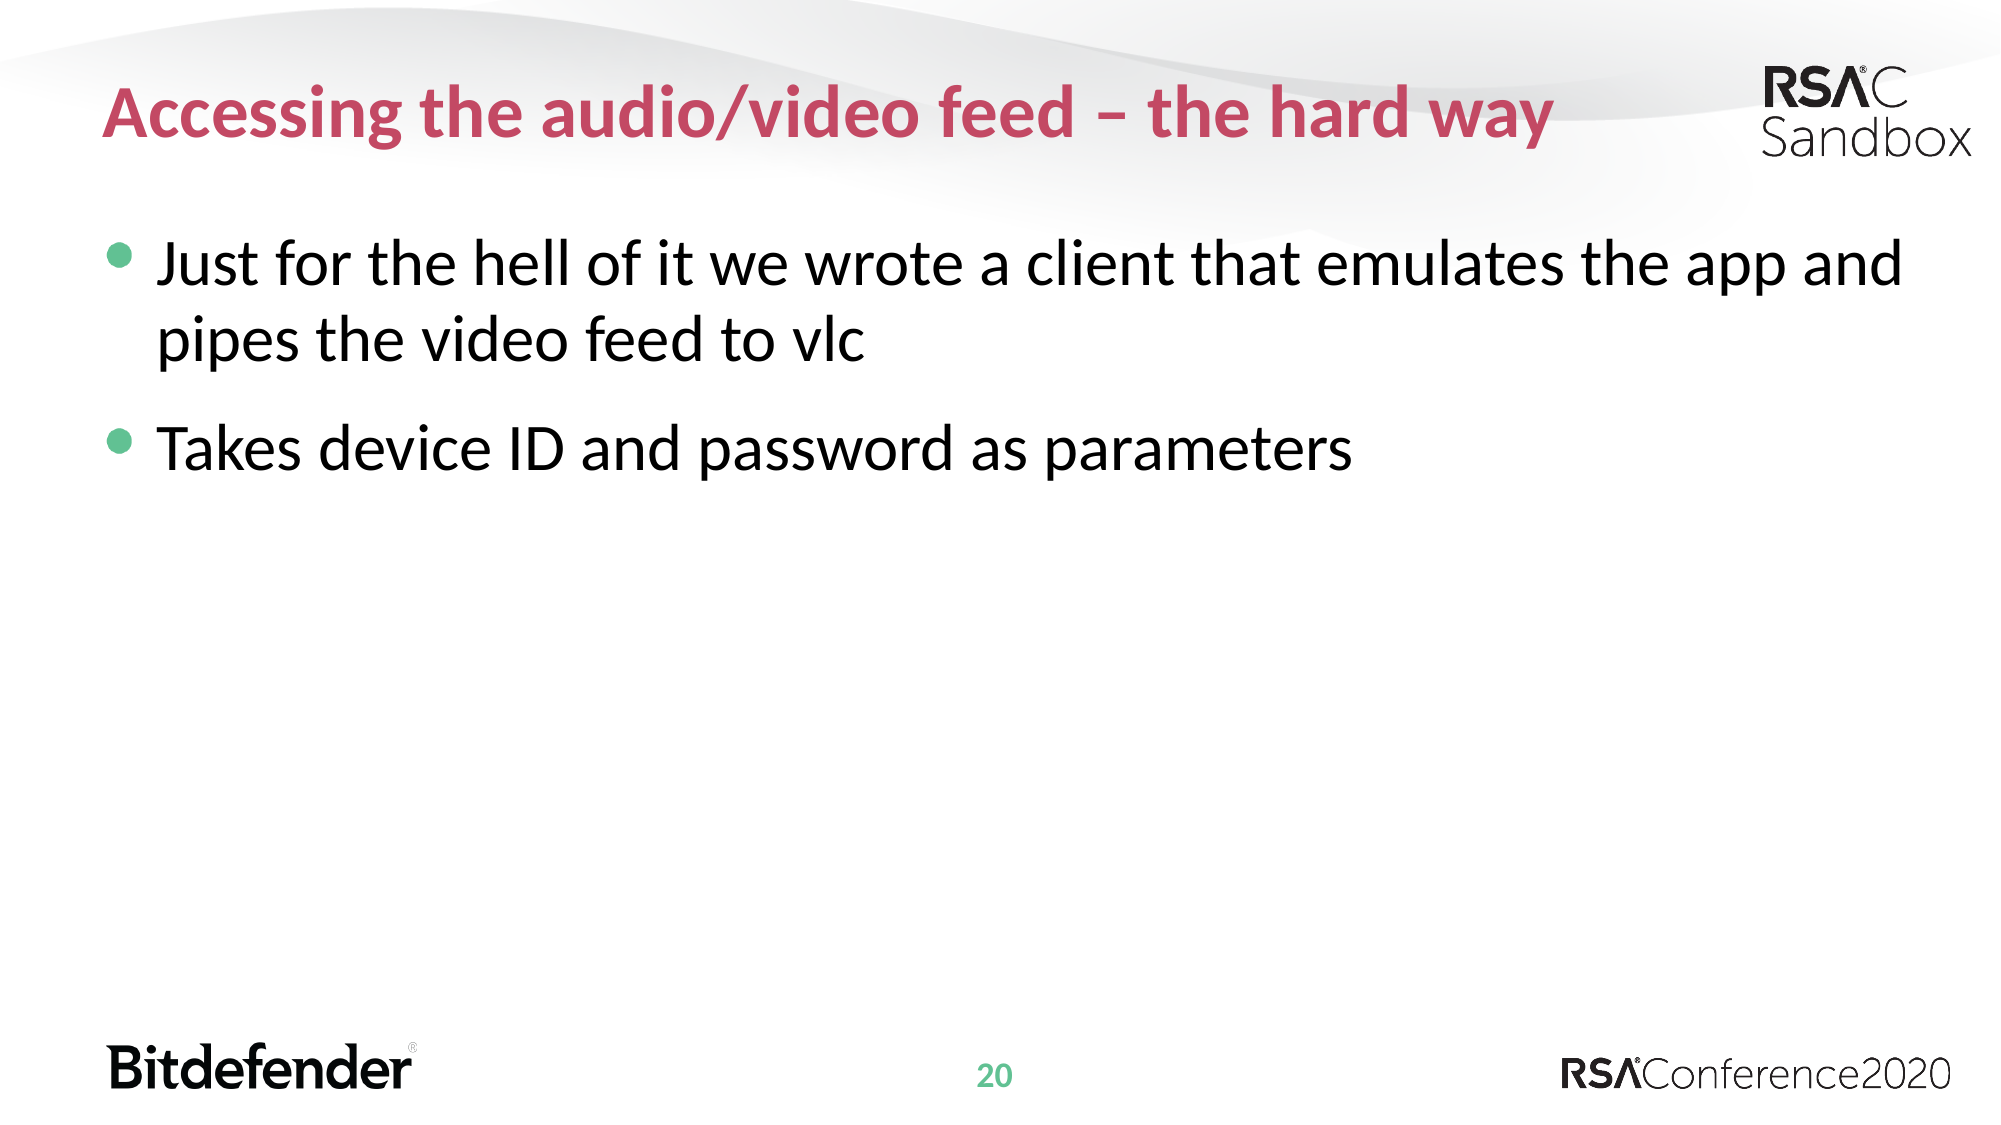

# Accessing the audio/video feed – the hard way
Just for the hell of it we wrote a client that emulates the app and pipes the video feed to vlc
Takes device ID and password as parameters

20